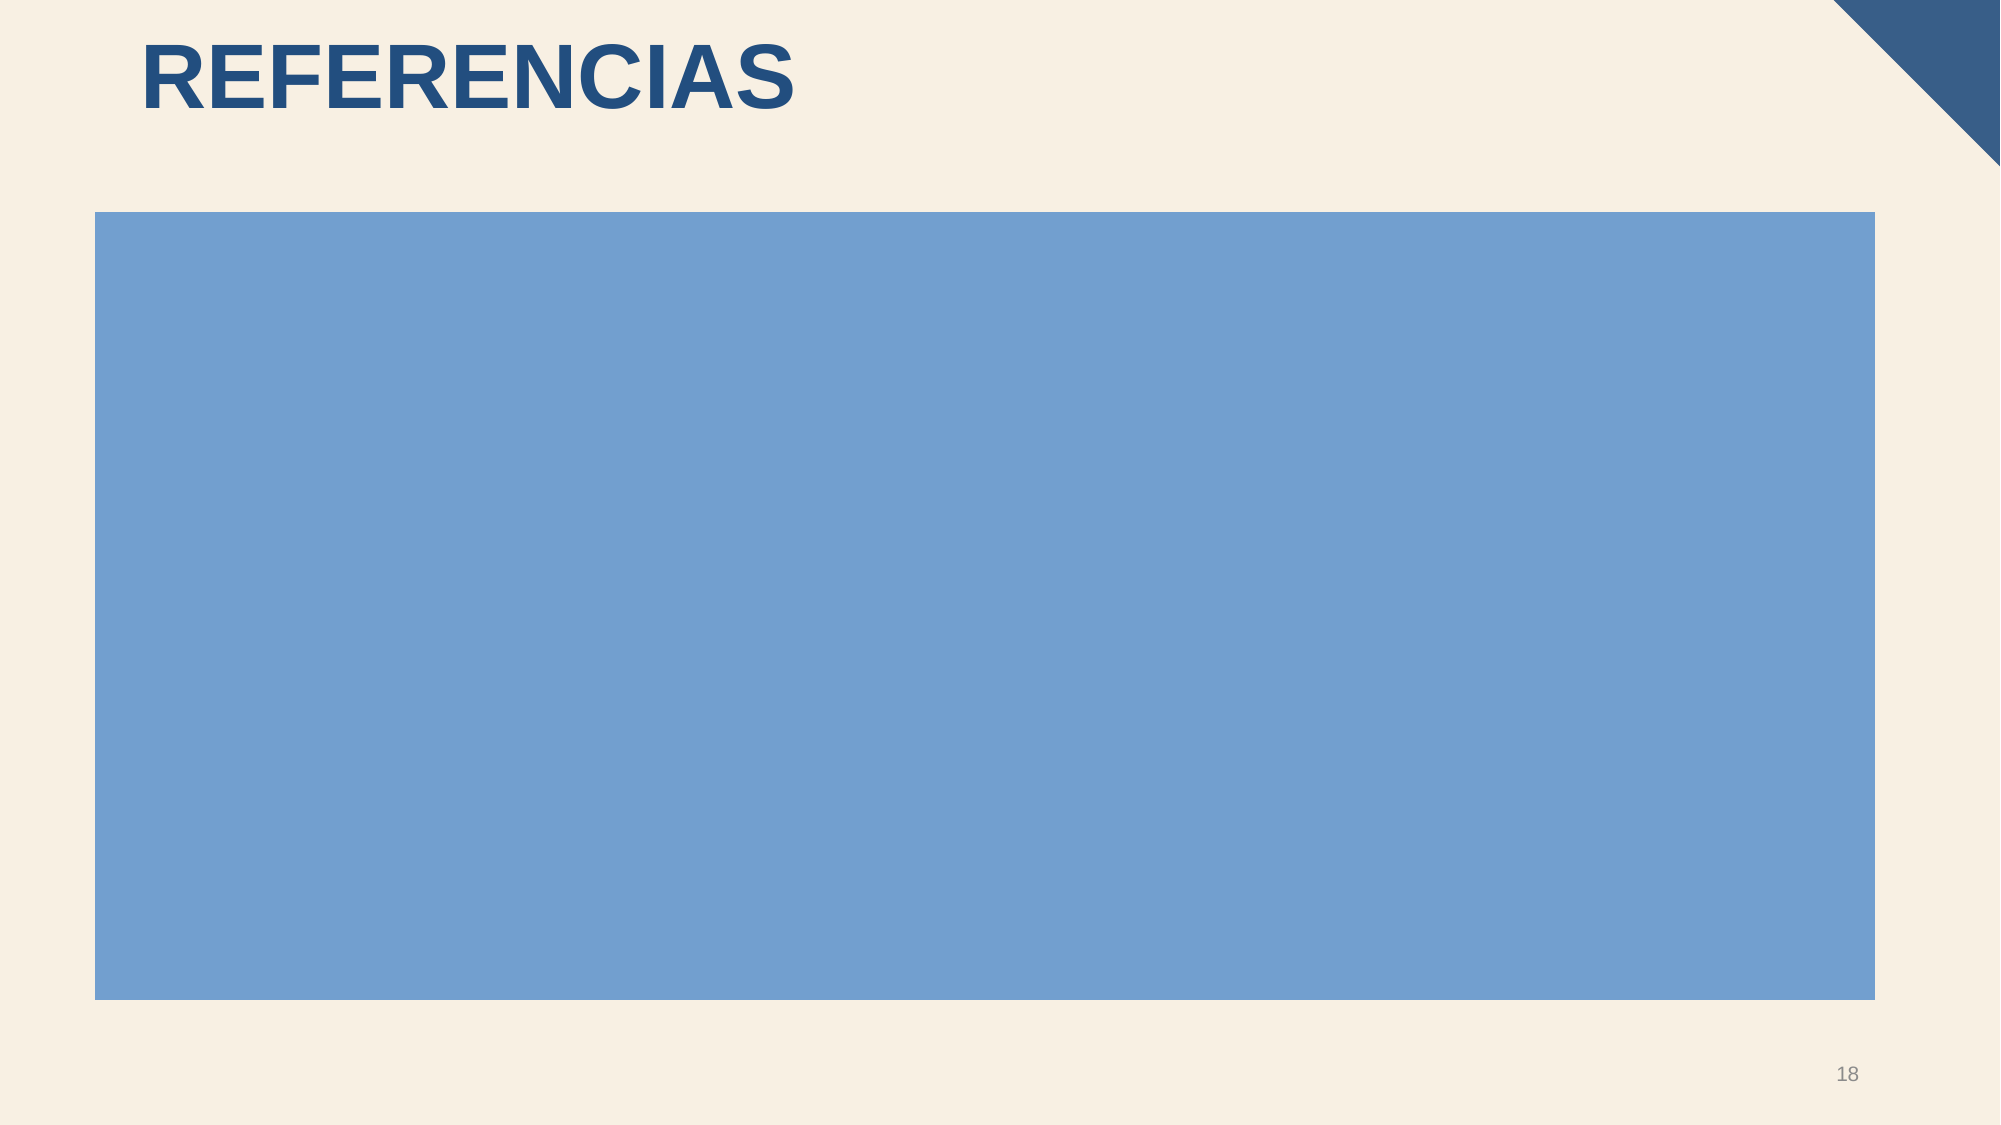

# Referencias
Adapter - Structural Pattern - Software-Pattern.org
Adapter Design Pattern
gomson/Design-Patterns: Design Patterns: Elements of Reusable Object-Oriented Software
Design Patterns: Elements of Reusable Object-Oriented Software - Erich Gamma, Richard Helm, Ralph Johnson, John Vlissides - Google Libros
Design Patterns: Elements of Reusable Object Oriented Software
18